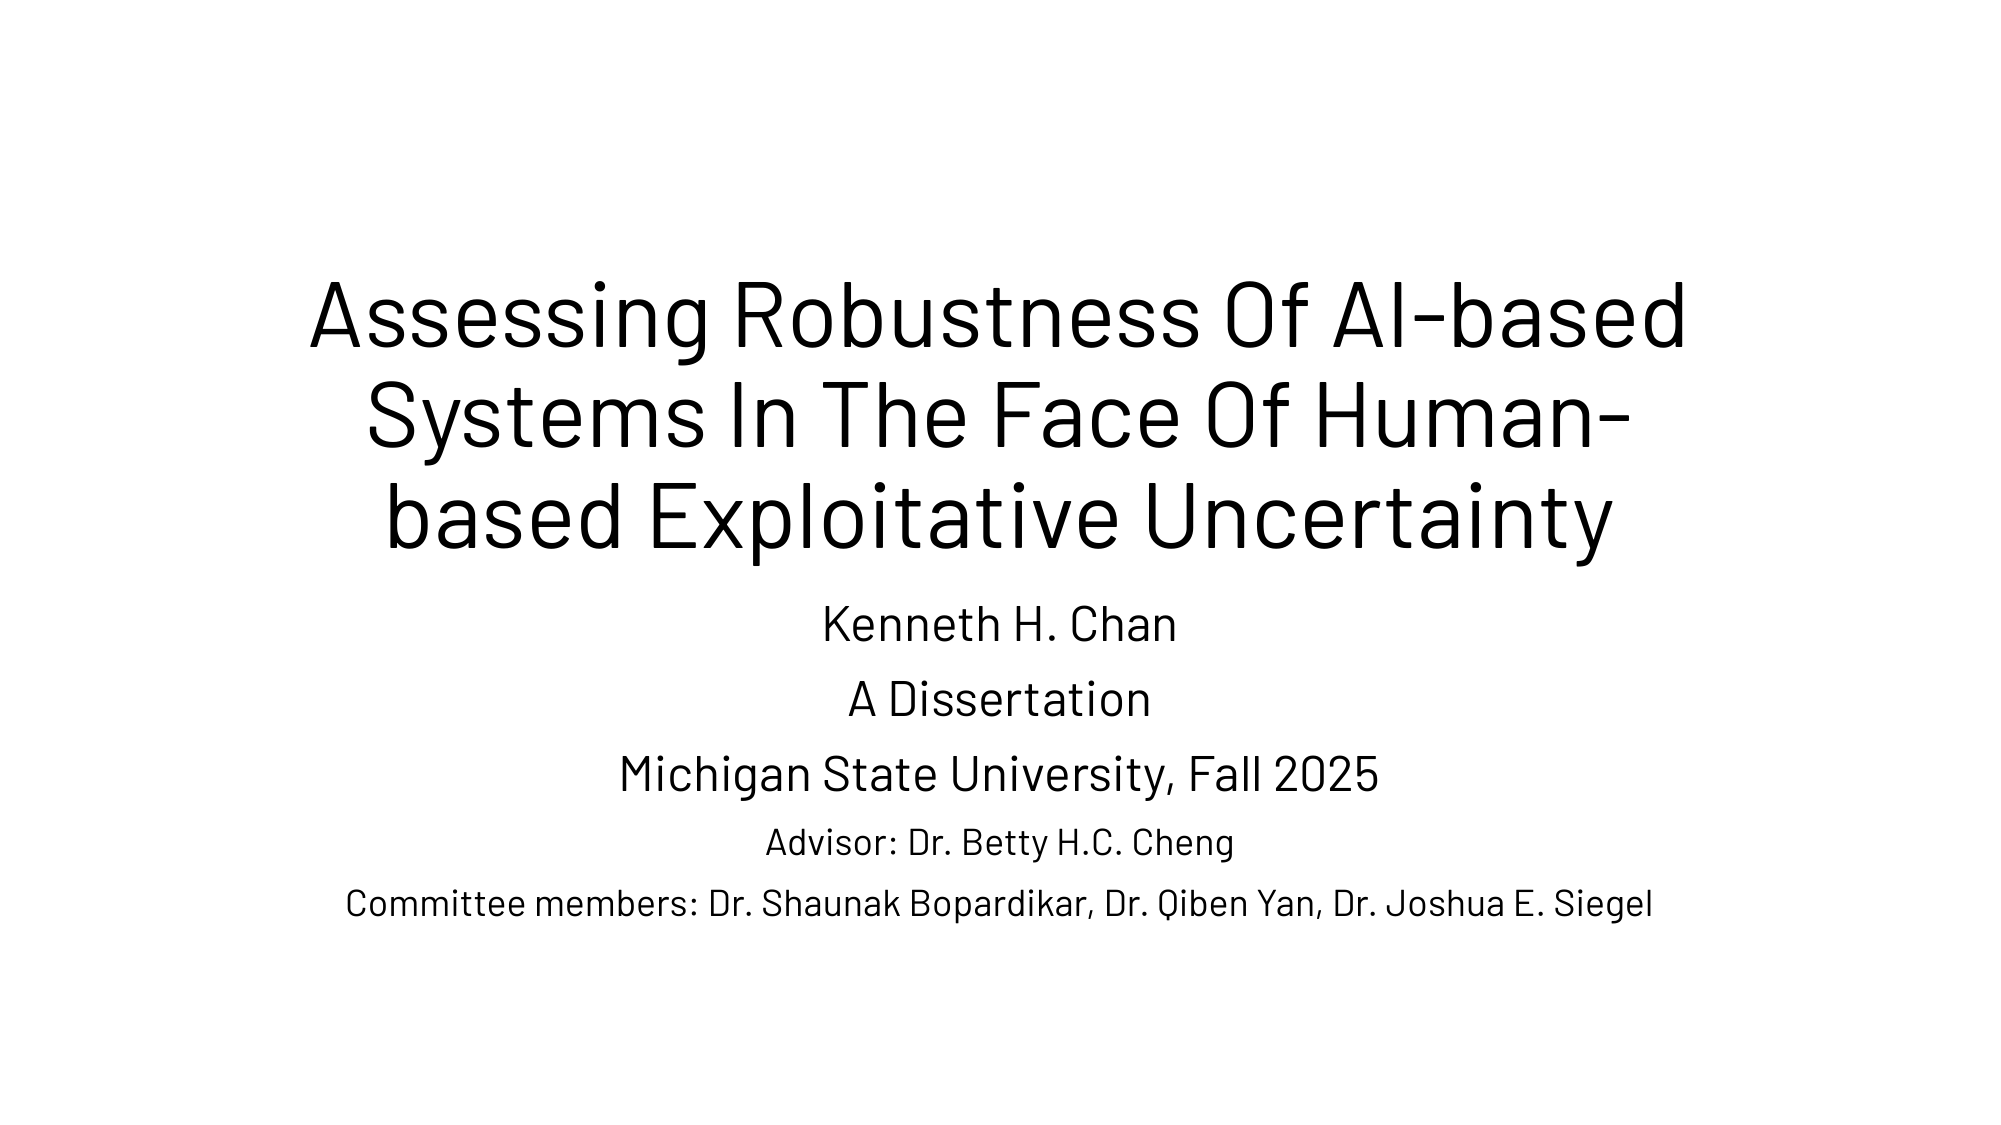

# Assessing Robustness Of AI-based Systems In The Face Of Human-based Exploitative Uncertainty
Kenneth H. Chan
A Dissertation
Michigan State University, Fall 2025
Advisor: Dr. Betty H.C. Cheng
Committee members: Dr. Shaunak Bopardikar, Dr. Qiben Yan, Dr. Joshua E. Siegel